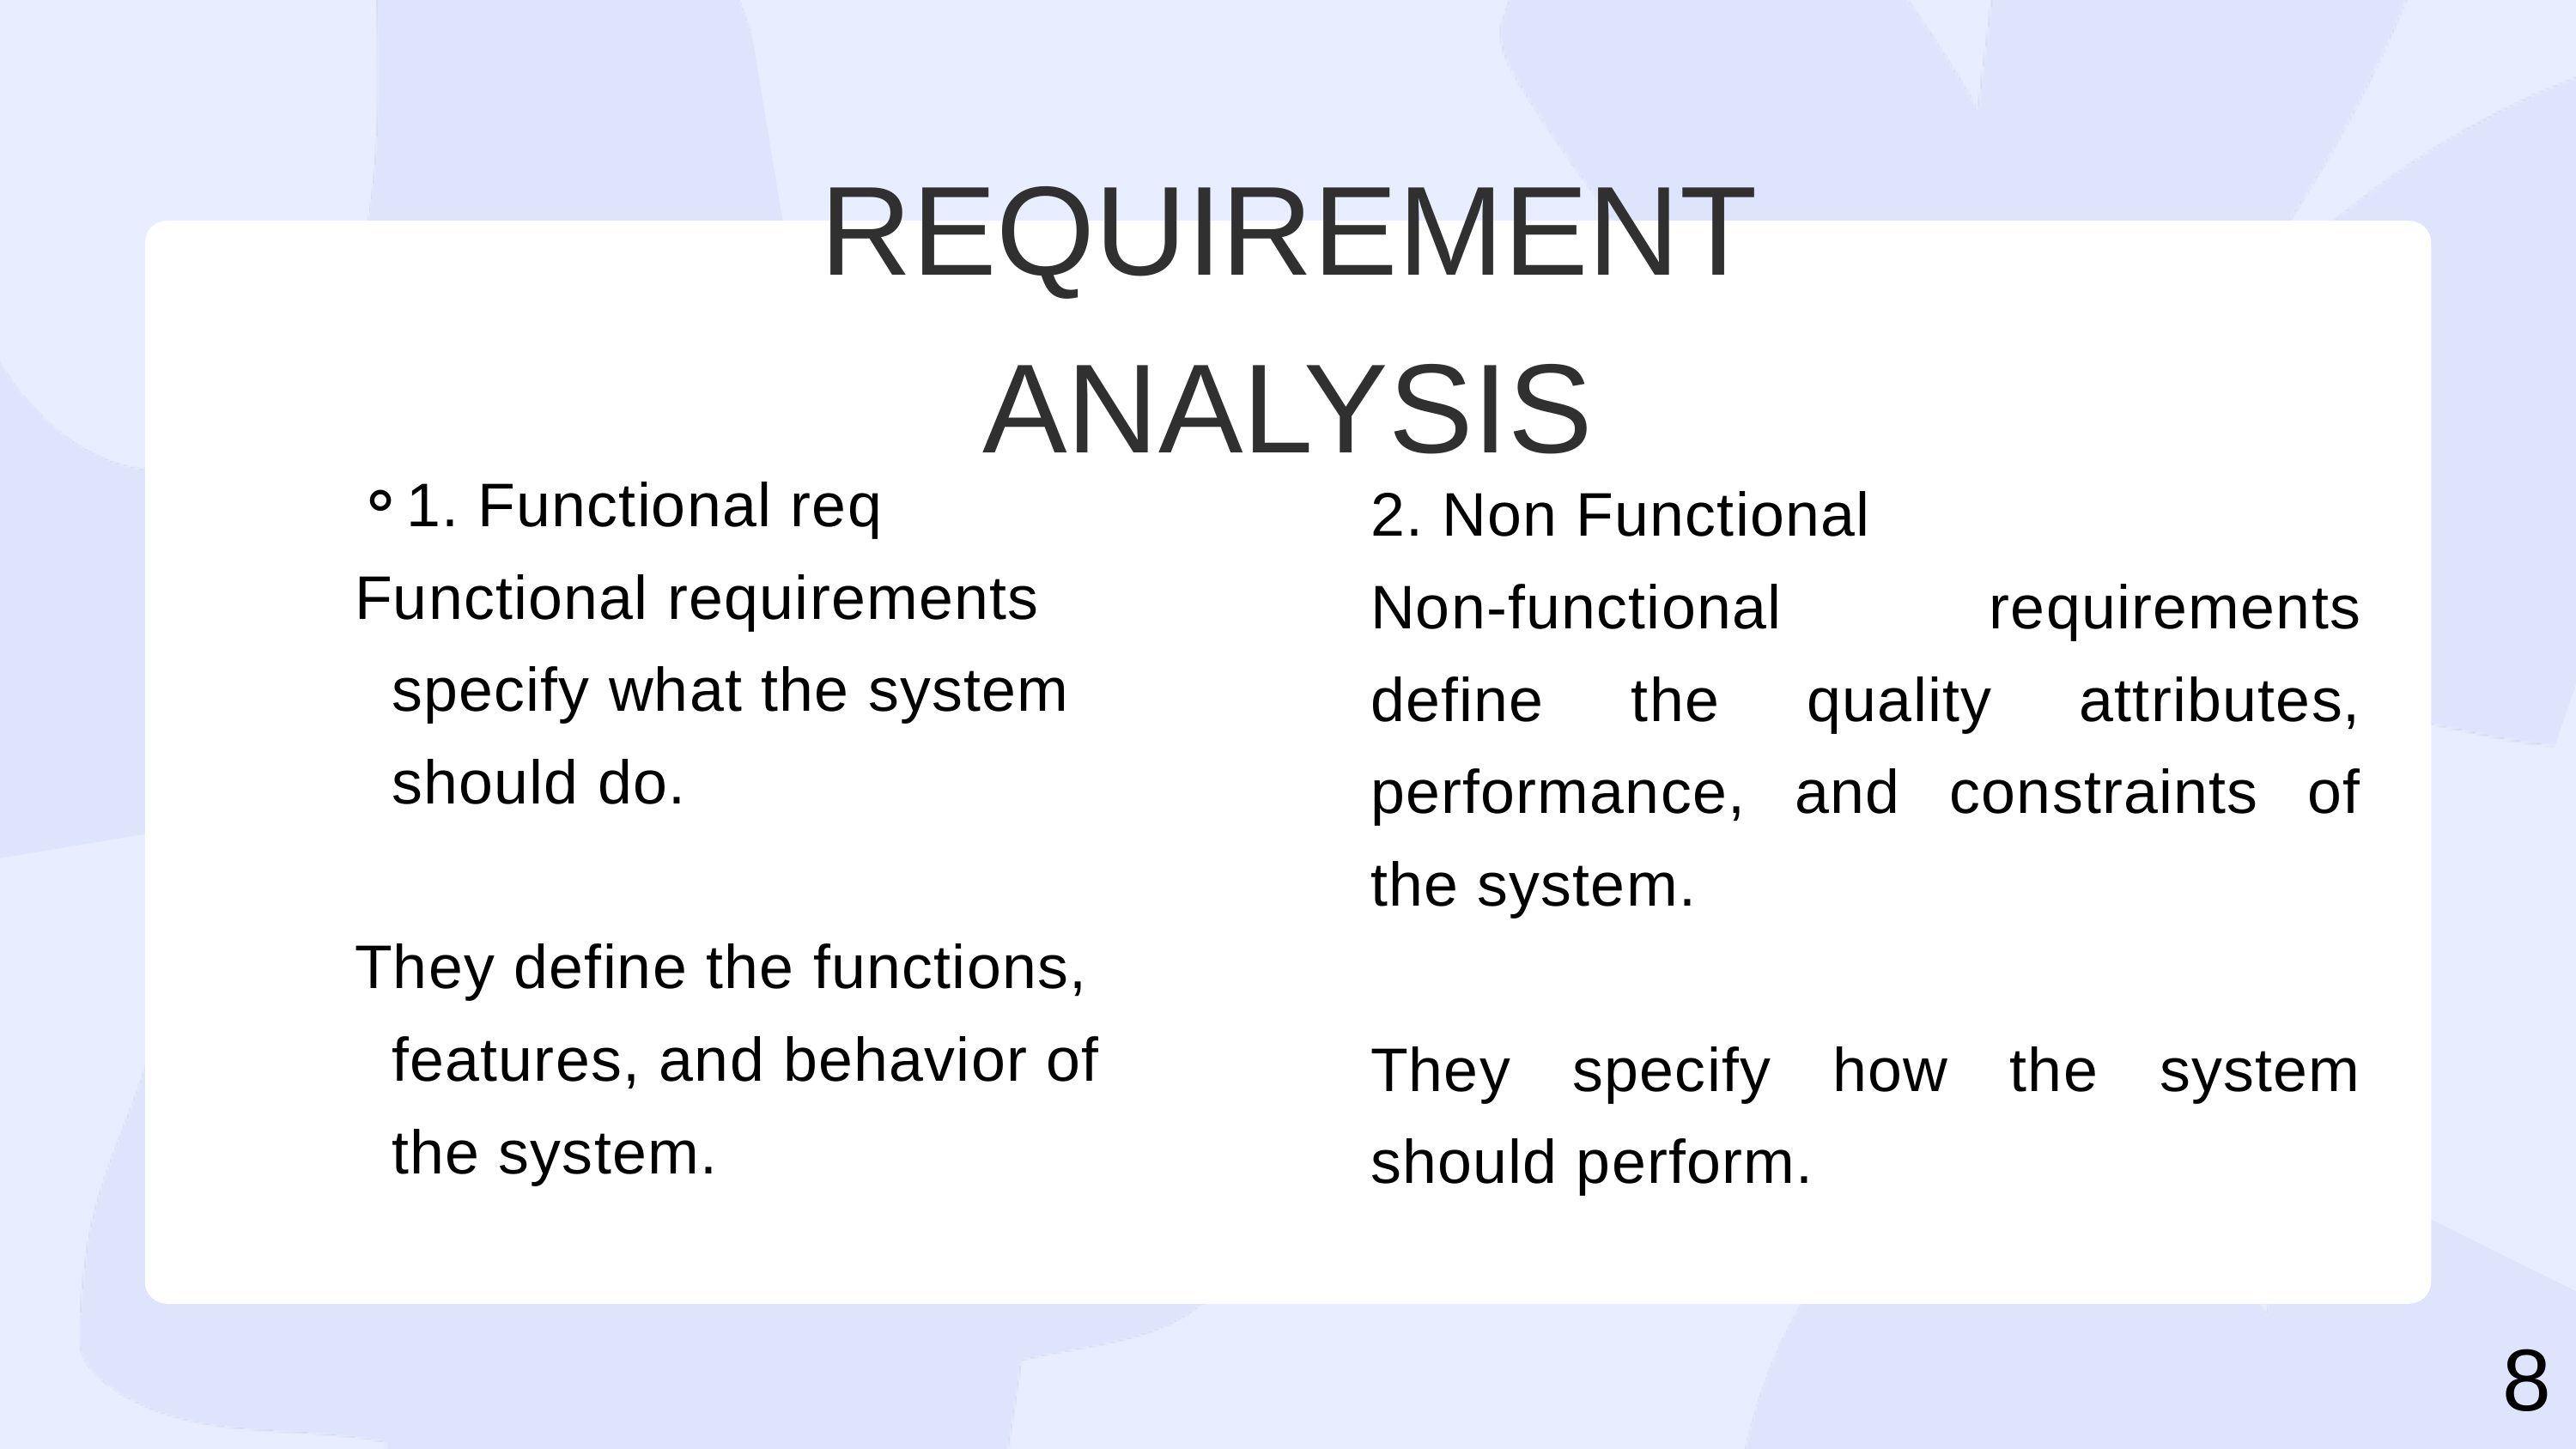

REQUIREMENT ANALYSIS

1. Functional req
Functional requirements specify what the system should do.

They define the functions, features, and behavior of the system.

2. Non Functional
Non-functional requirements define the quality attributes, performance, and constraints of the system.

They specify how the system should perform.

8